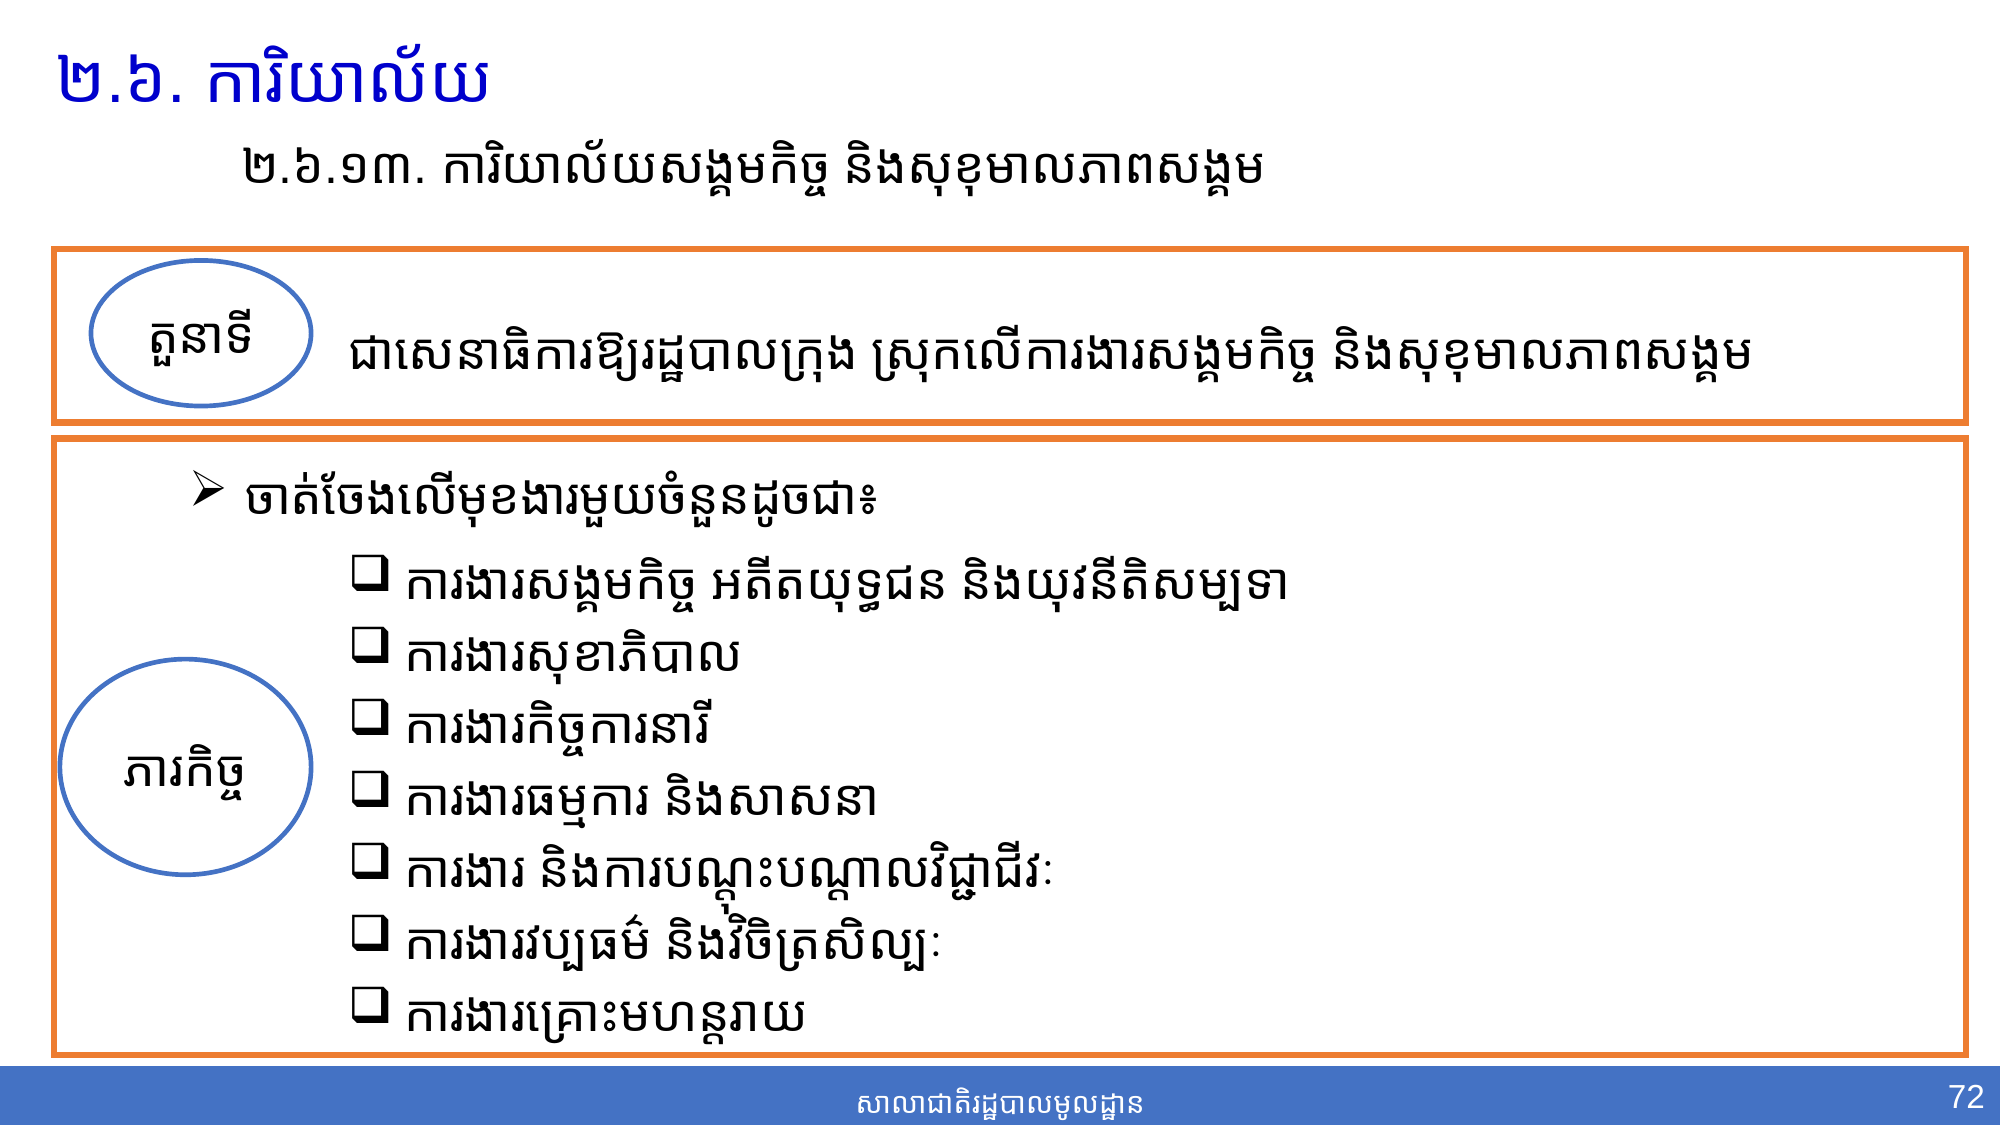

២.៦. ការិយាល័យ
២.៦.១៣. ការិយាល័យសង្គមកិច្ច និងសុខុមាលភាពសង្គម

ជាសេនាធិការឱ្យរដ្ឋបាលក្រុង ស្រុកលើការងារសង្គមកិច្ច និងសុខុមាលភាពសង្គម
តួនាទី

ភារកិច្ច
ចាត់ចែងលើមុខងារមួយចំនួនដូចជា៖
ការងារសង្គមកិច្ច អតីតយុទ្ធជន និងយុវនីតិសម្បទា
ការងារសុខាភិបាល
ការងារកិច្ចការនារី
ការងារធម្មការ និងសាសនា
ការងារ និងការបណ្តុះបណ្តាលវិជ្ជាជីវៈ
ការងារវប្បធម៌ និងវិចិត្រសិល្បៈ
ការងារគ្រោះមហន្តរាយ
72